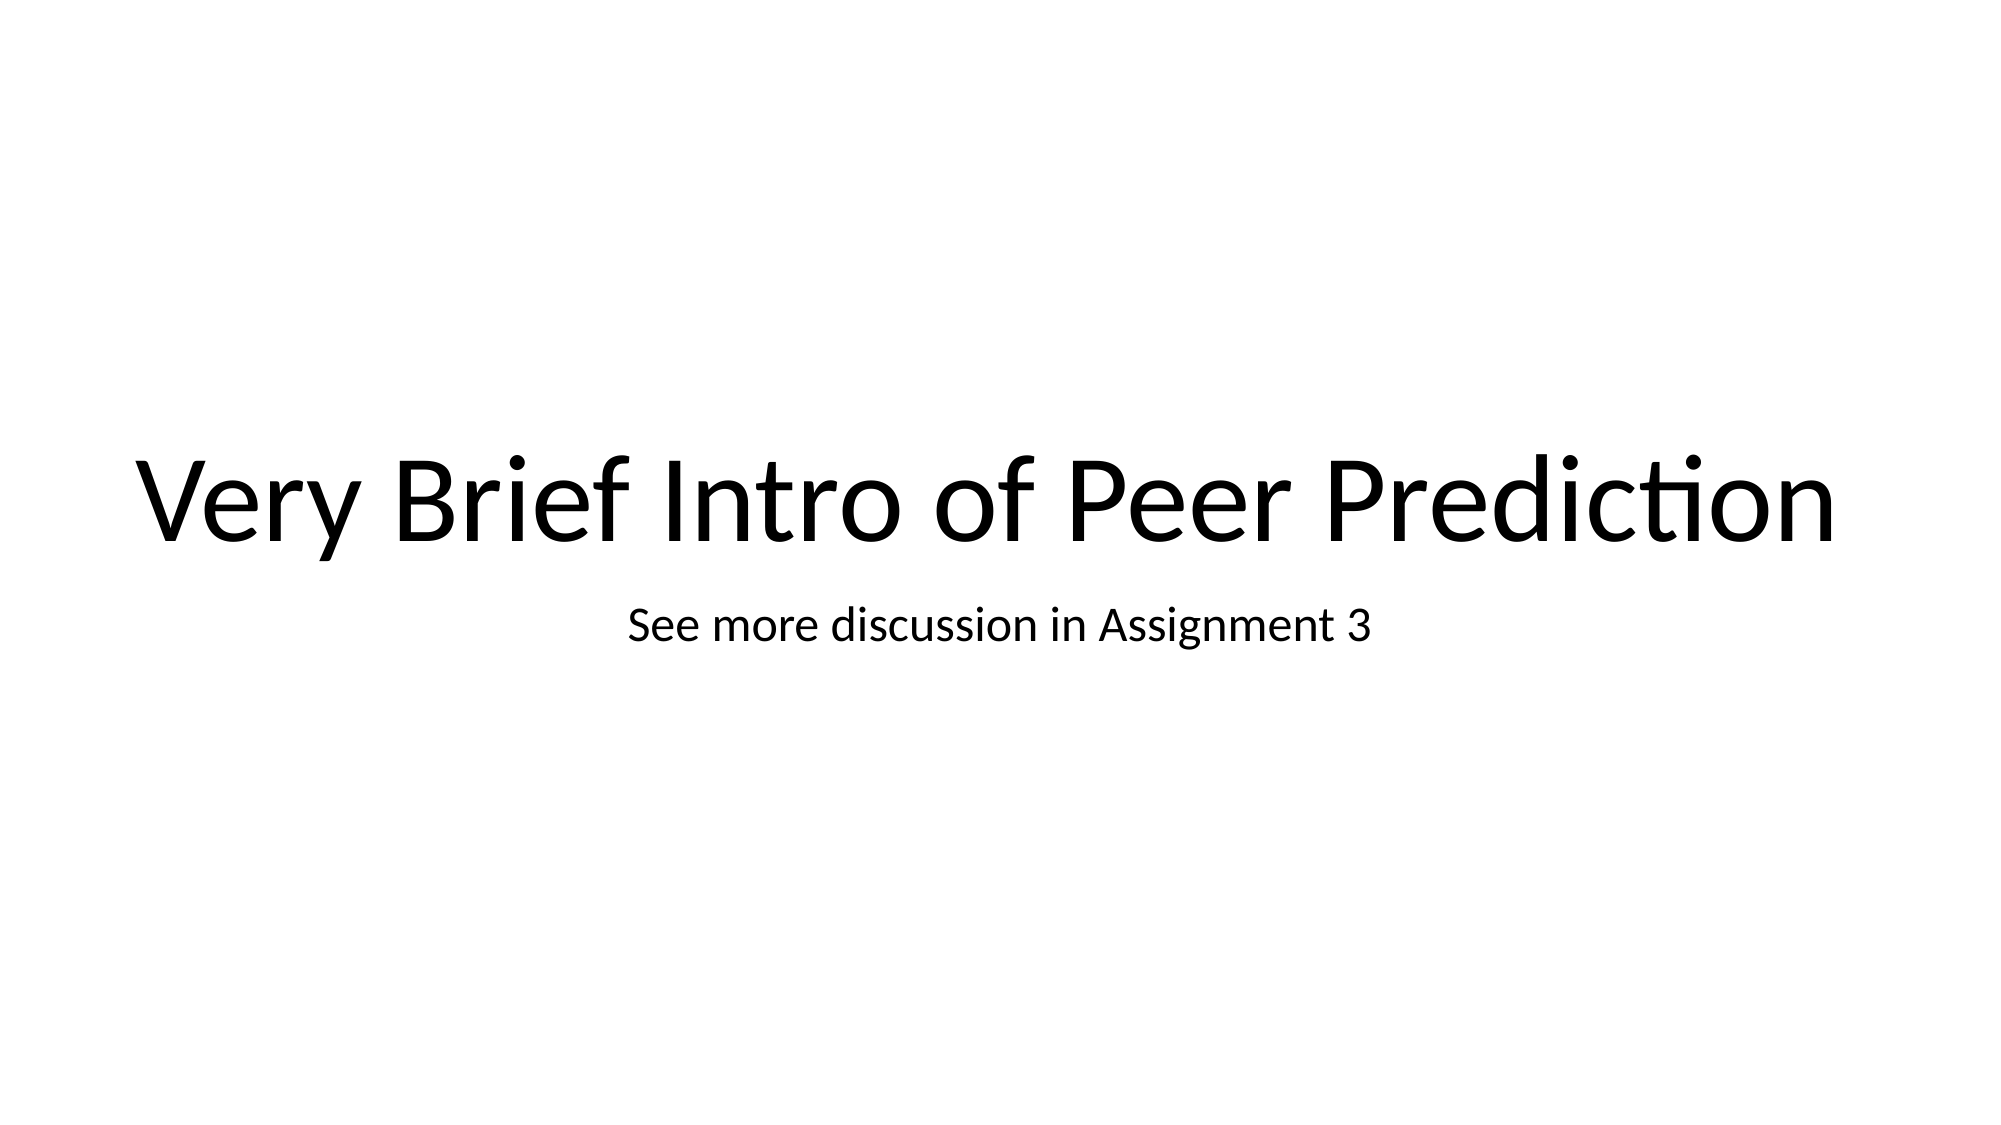

# Very Brief Intro of Peer Prediction
See more discussion in Assignment 3